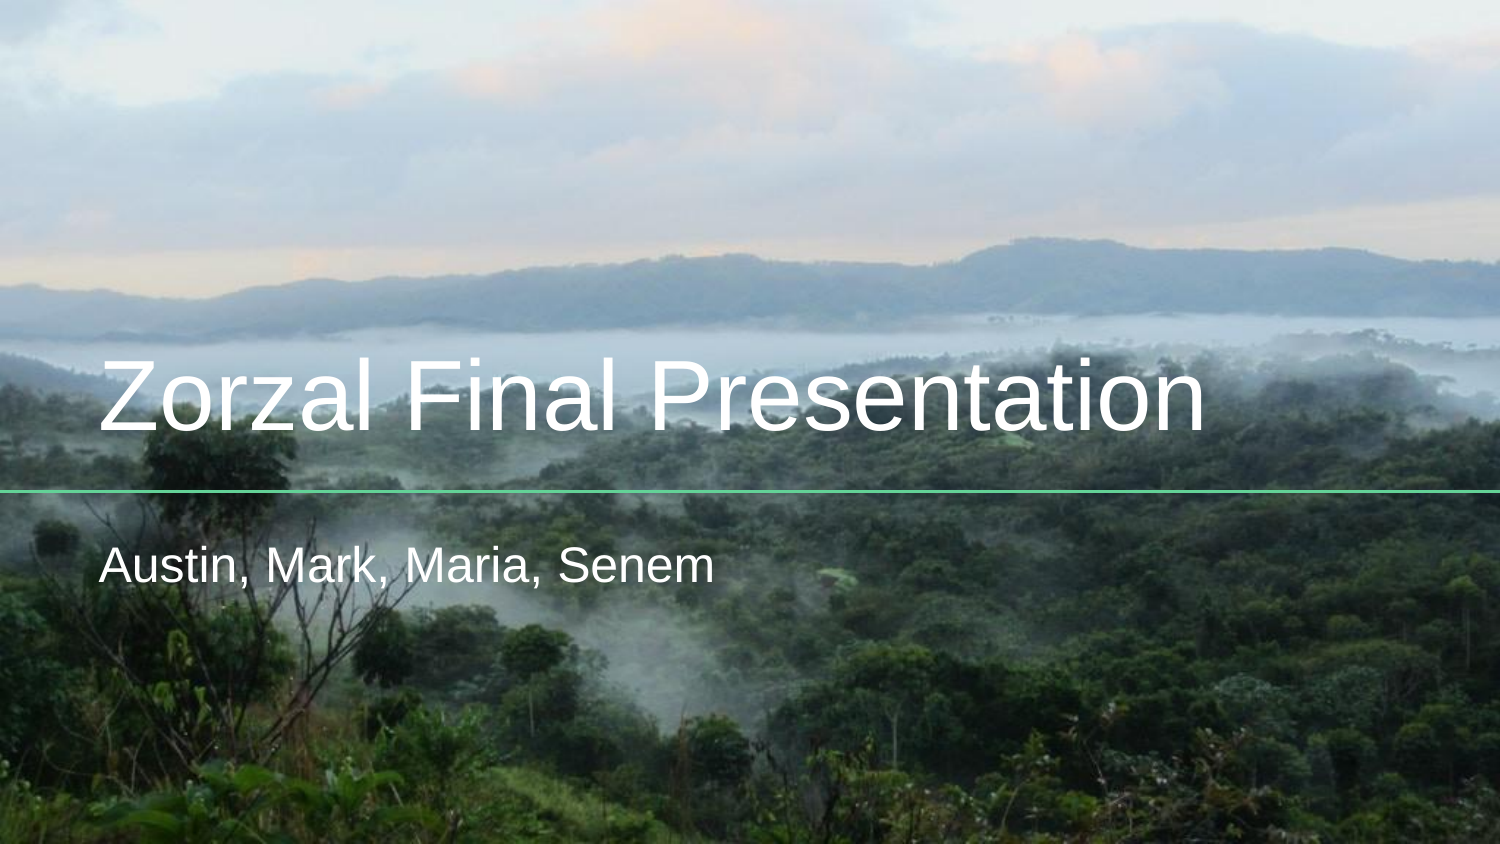

# Zorzal Final Presentation
Austin, Mark, Maria, Senem